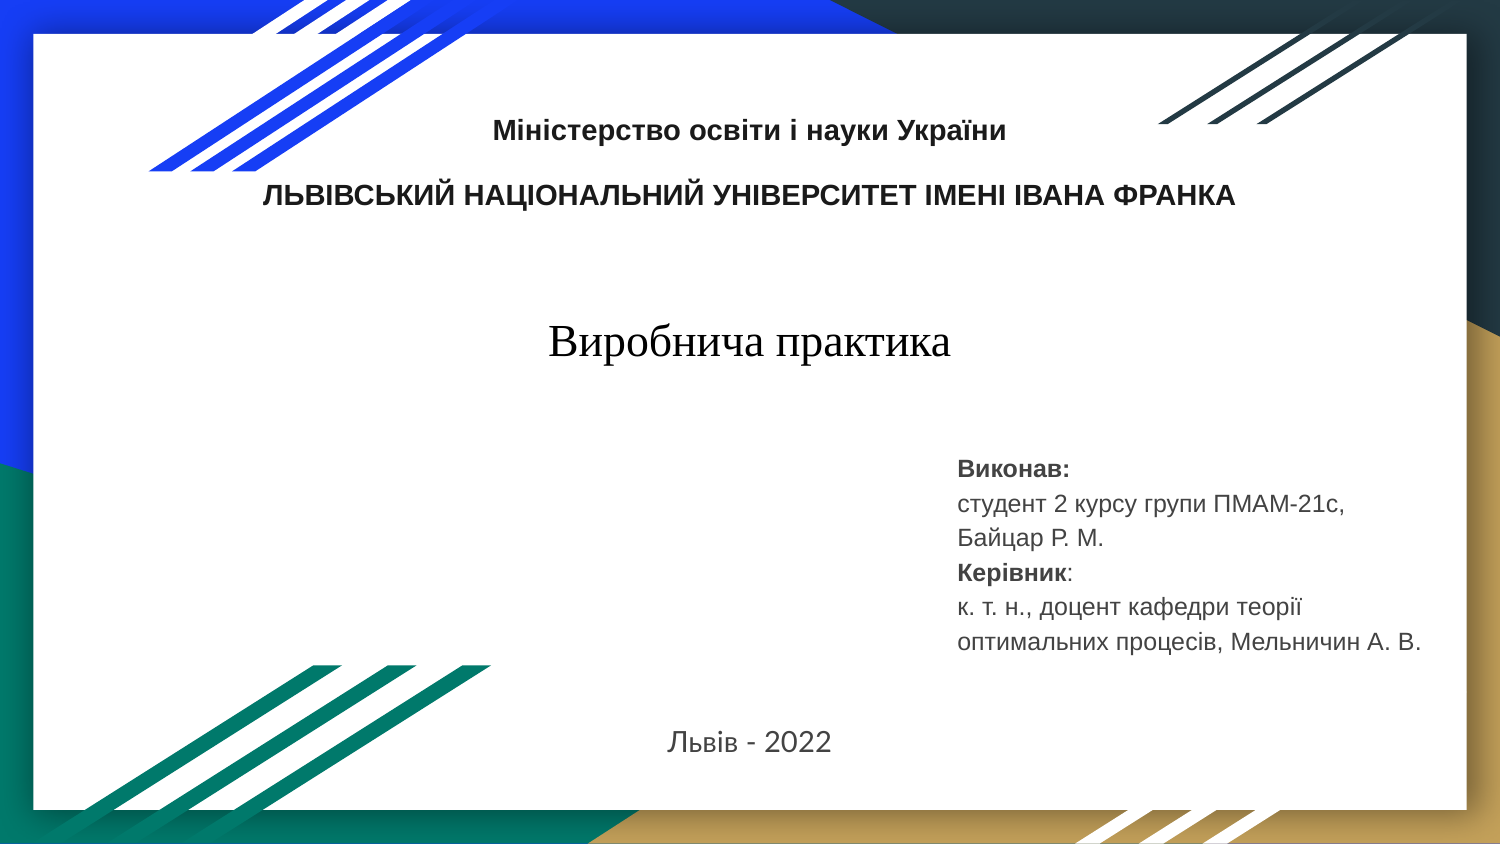

Міністерство освіти і науки України
ЛЬВІВСЬКИЙ НАЦІОНАЛЬНИЙ УНІВЕРСИТЕТ ІМЕНІ ІВАНА ФРАНКА
Виробнича практика
Виконав:
студент 2 курсу групи ПМАМ-21с,
Байцар Р. М.
Керівник:
к. т. н., доцент кафедри теорії
оптимальних процесів, Мельничин А. В.

Львів - 2022